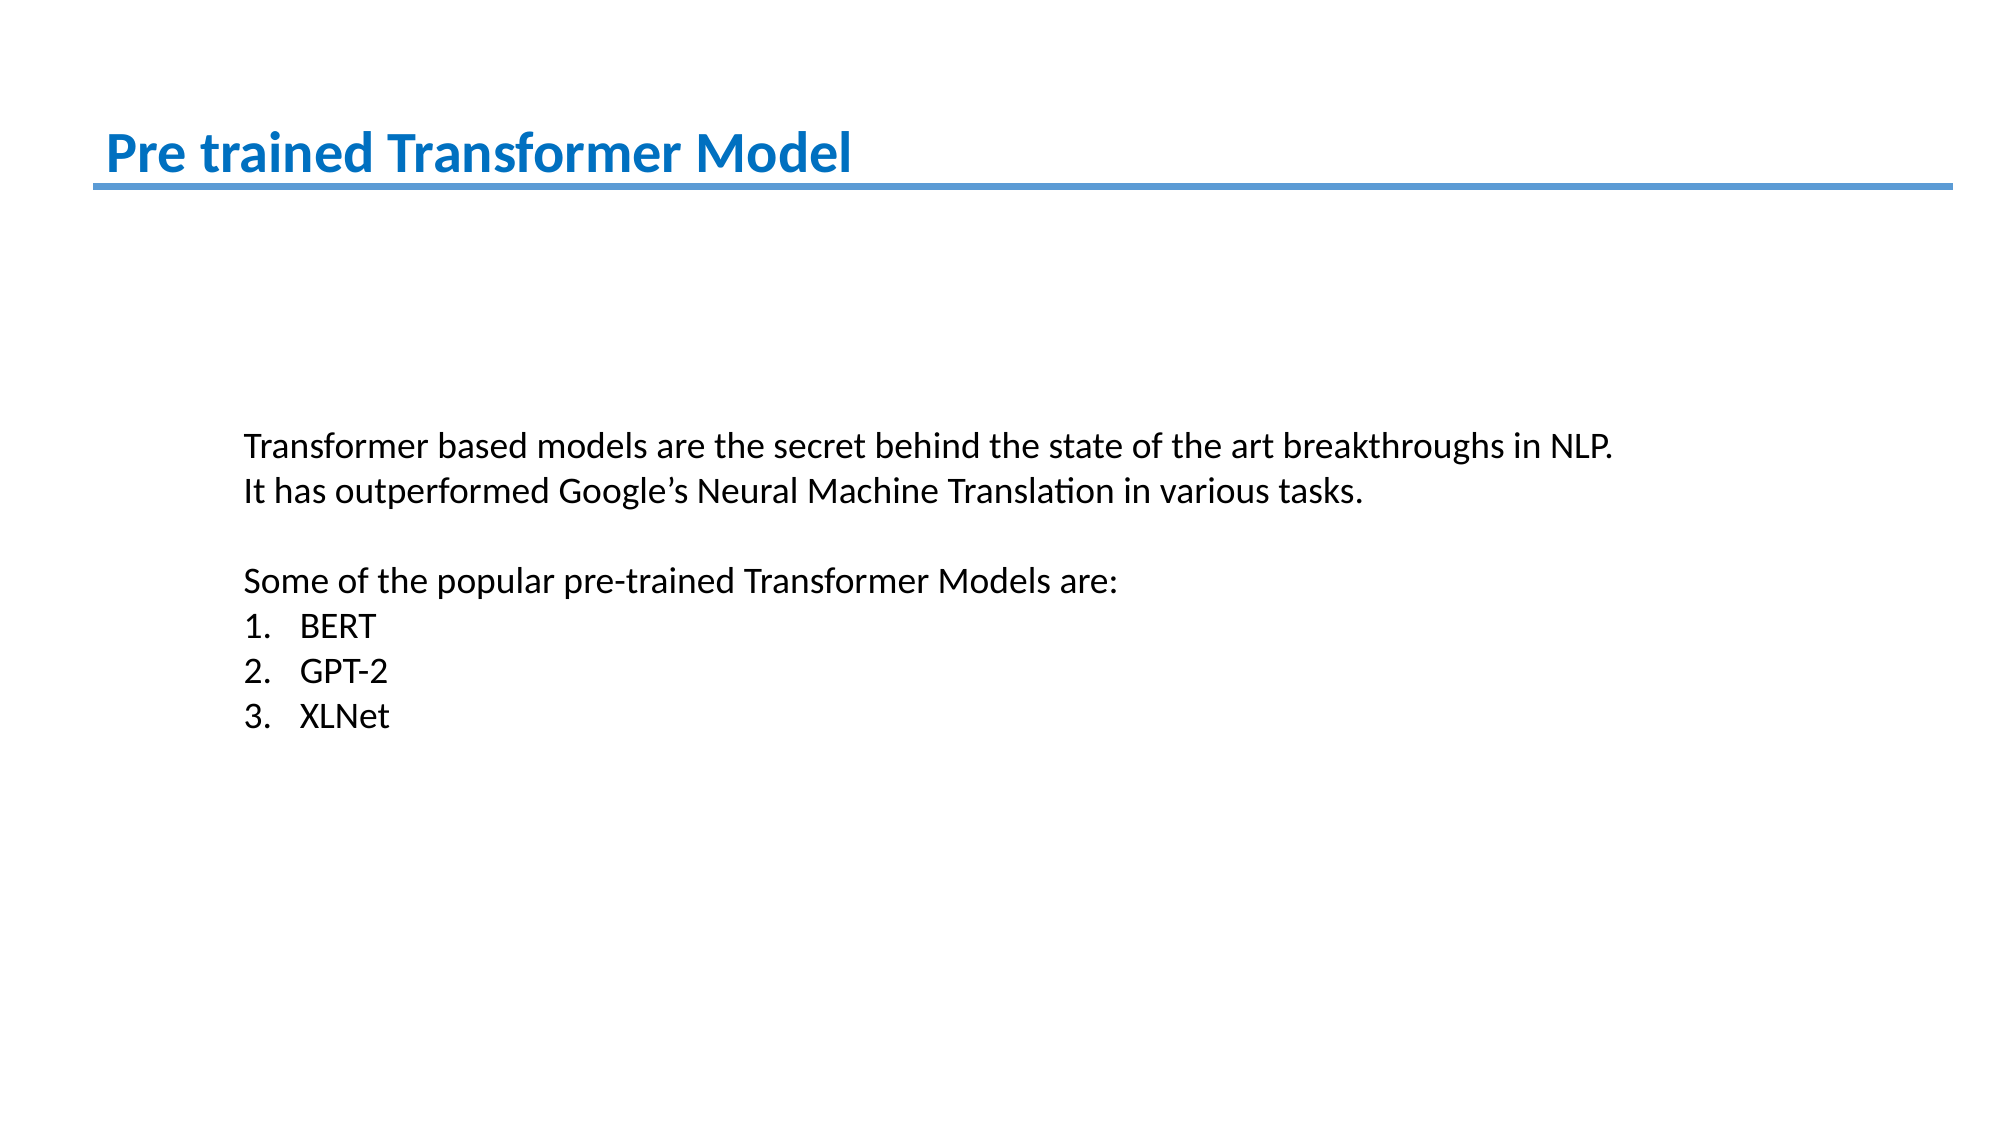

Pre trained Transformer Model
Transformer based models are the secret behind the state of the art breakthroughs in NLP.
It has outperformed Google’s Neural Machine Translation in various tasks.

Some of the popular pre-trained Transformer Models are:
BERT
GPT-2
XLNet